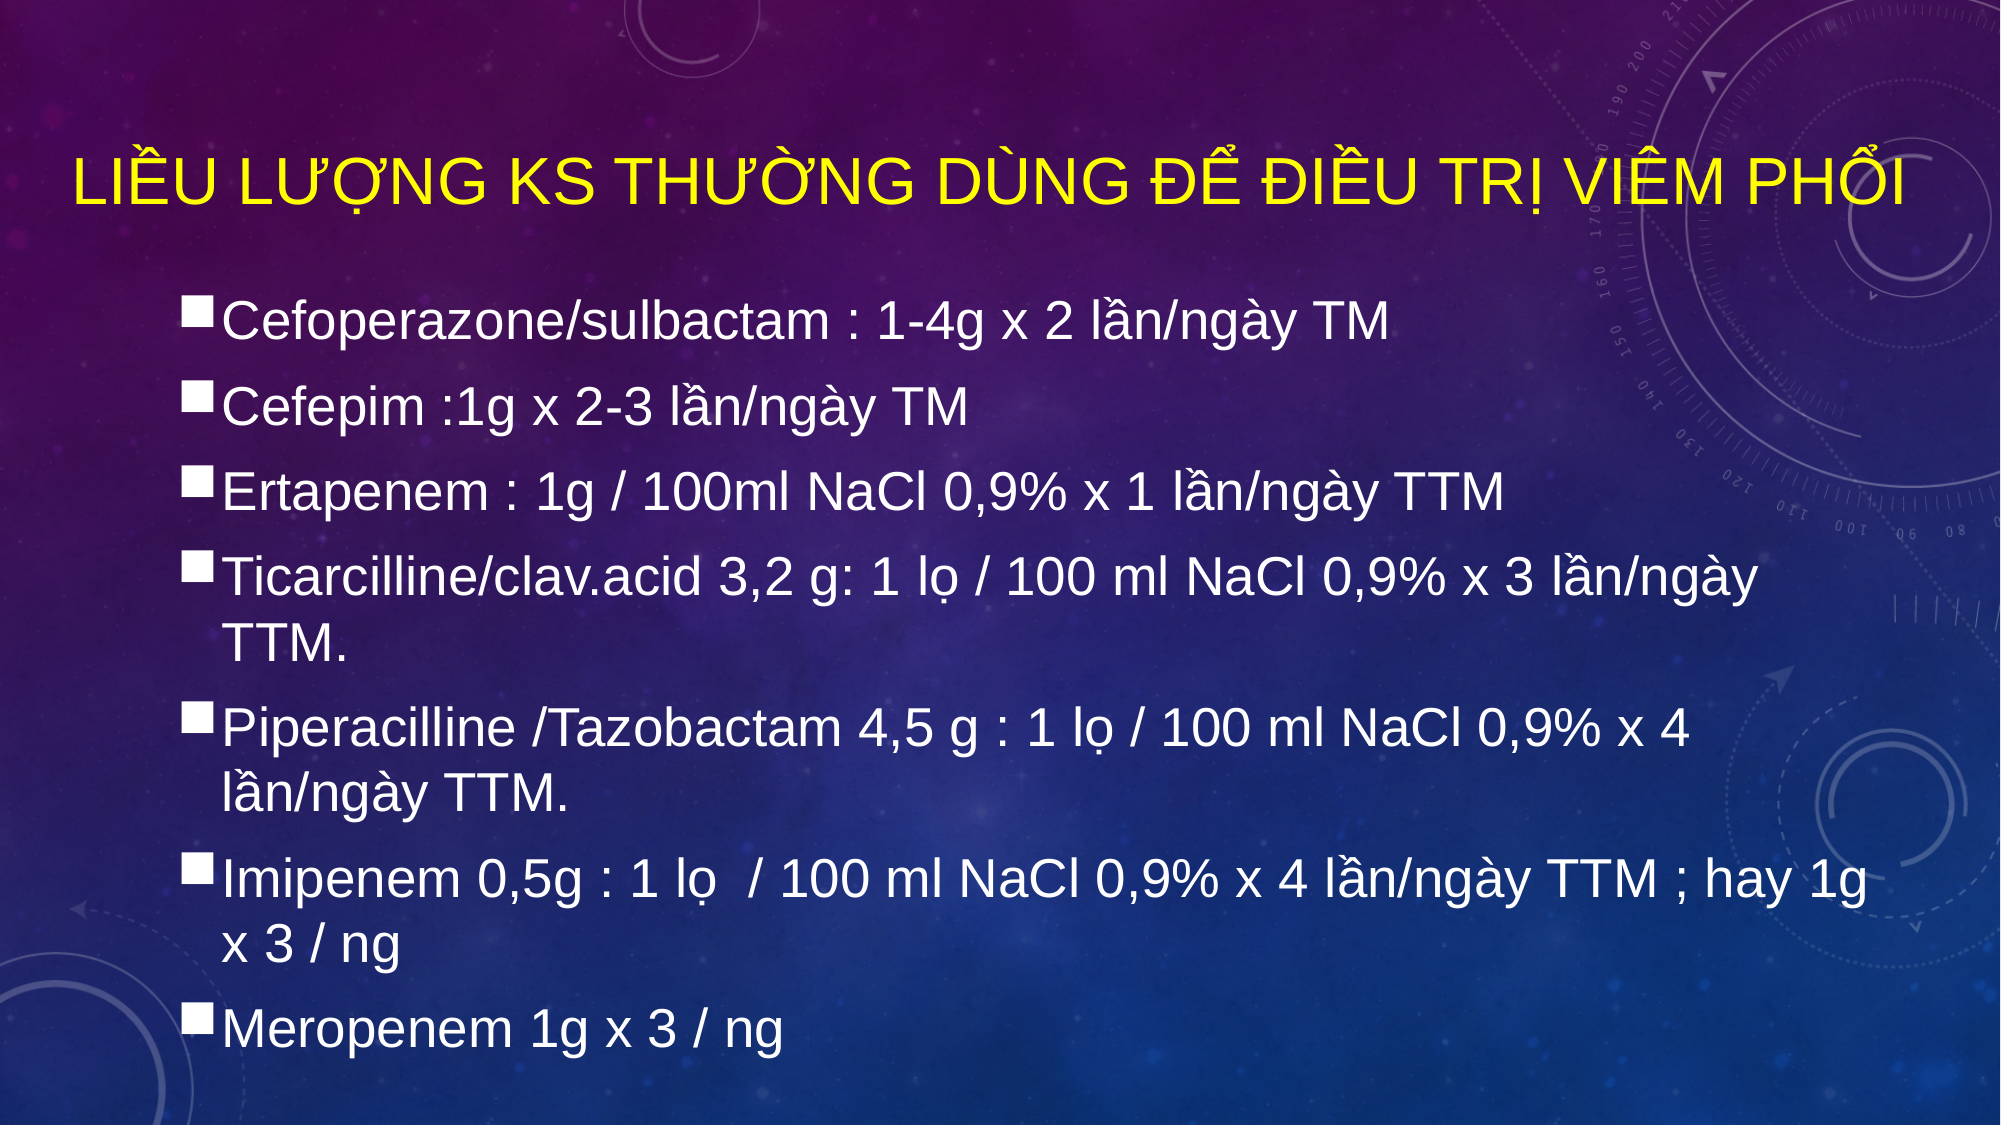

# Liều lượng KS thường dùng để điều trị viêm phổi
Cefoperazone/sulbactam : 1-4g x 2 lần/ngày TM
Cefepim :1g x 2-3 lần/ngày TM
Ertapenem : 1g / 100ml NaCl 0,9% x 1 lần/ngày TTM
Ticarcilline/clav.acid 3,2 g: 1 lọ / 100 ml NaCl 0,9% x 3 lần/ngày TTM.
Piperacilline /Tazobactam 4,5 g : 1 lọ / 100 ml NaCl 0,9% x 4 lần/ngày TTM.
Imipenem 0,5g : 1 lọ  / 100 ml NaCl 0,9% x 4 lần/ngày TTM ; hay 1g x 3 / ng
Meropenem 1g x 3 / ng